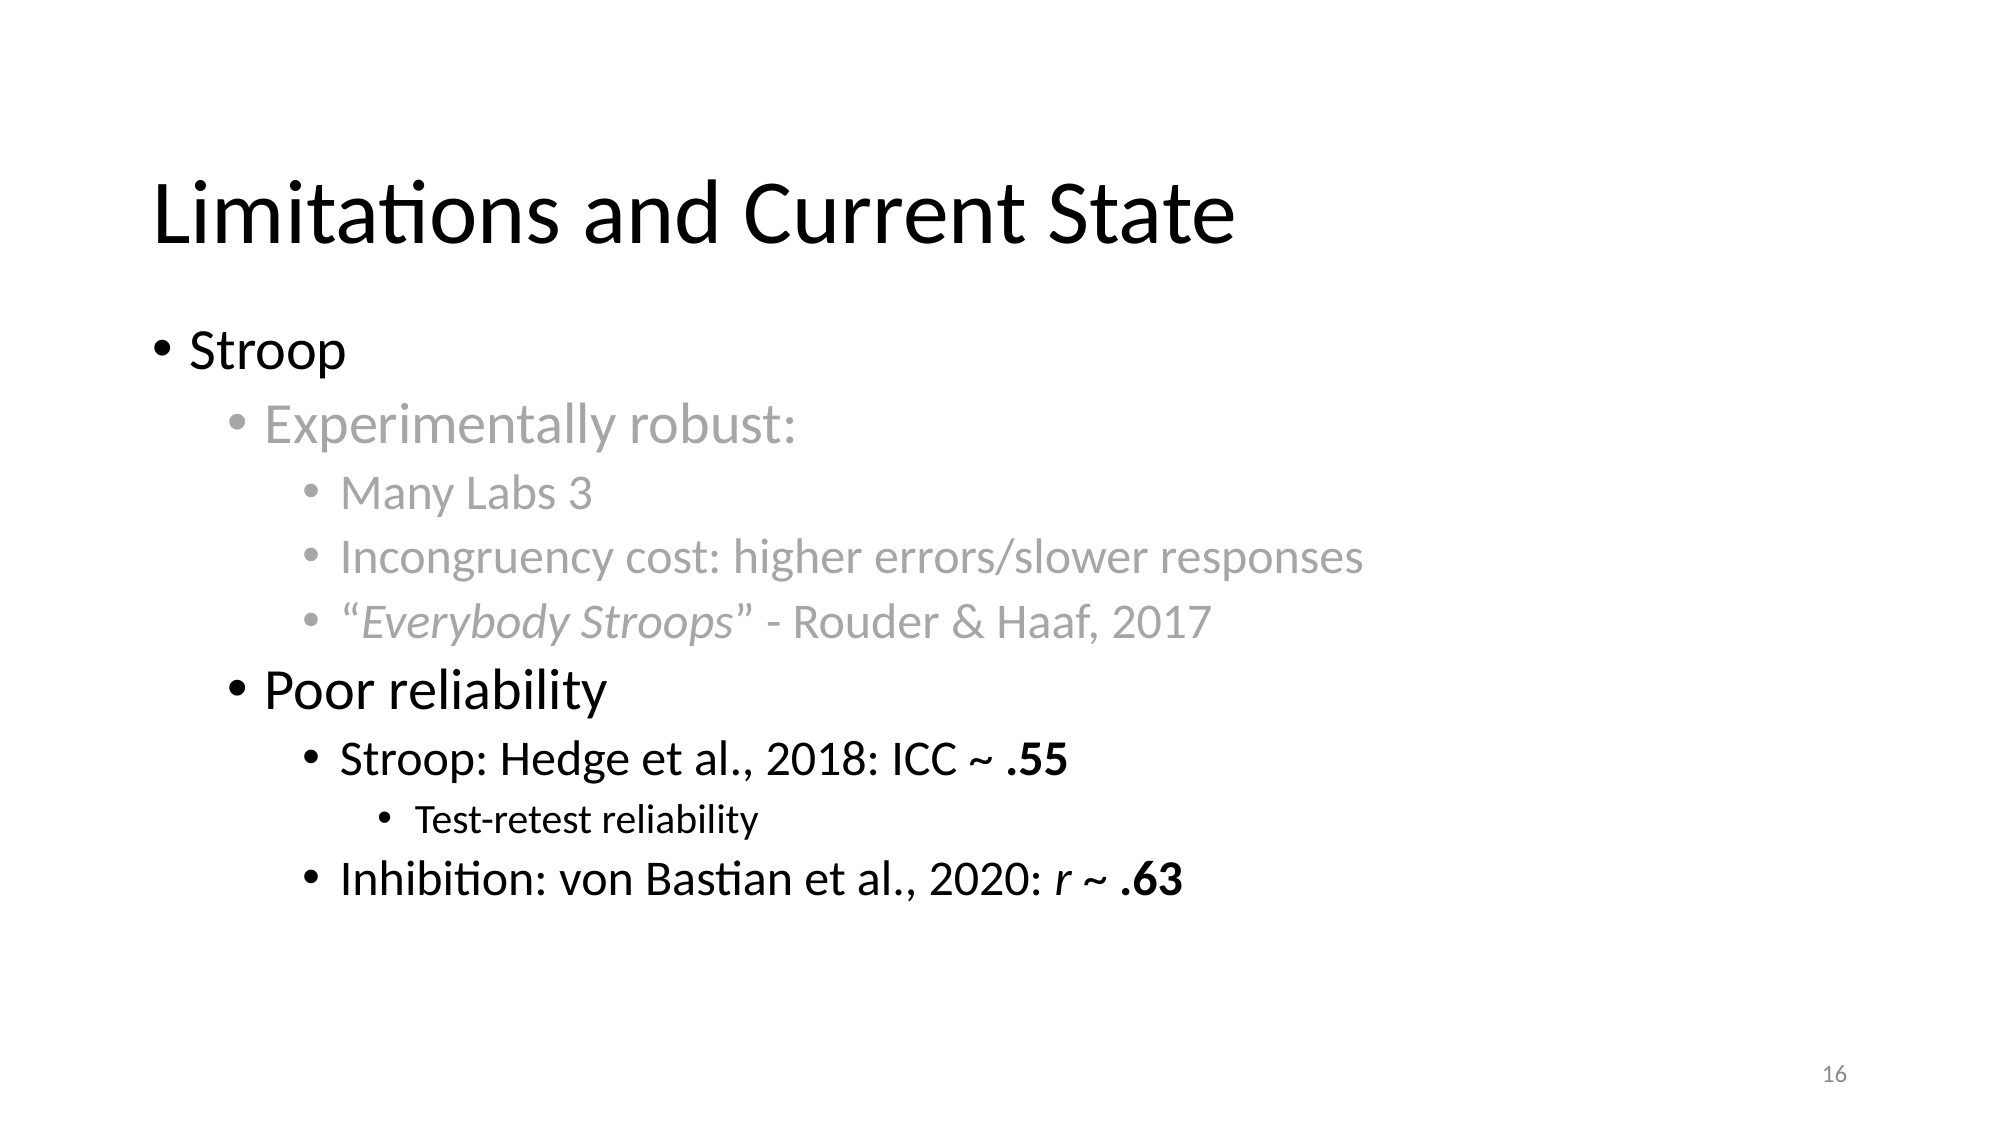

Limitations and Current State

Stroop
Experimentally robust:
Many Labs 3
Incongruency cost: higher errors/slower responses
“Everybody Stroops” - Rouder & Haaf, 2017
Poor reliability
Stroop: Hedge et al., 2018: ICC ~ .55
Test-retest reliability
Inhibition: von Bastian et al., 2020: r ~ .63

16